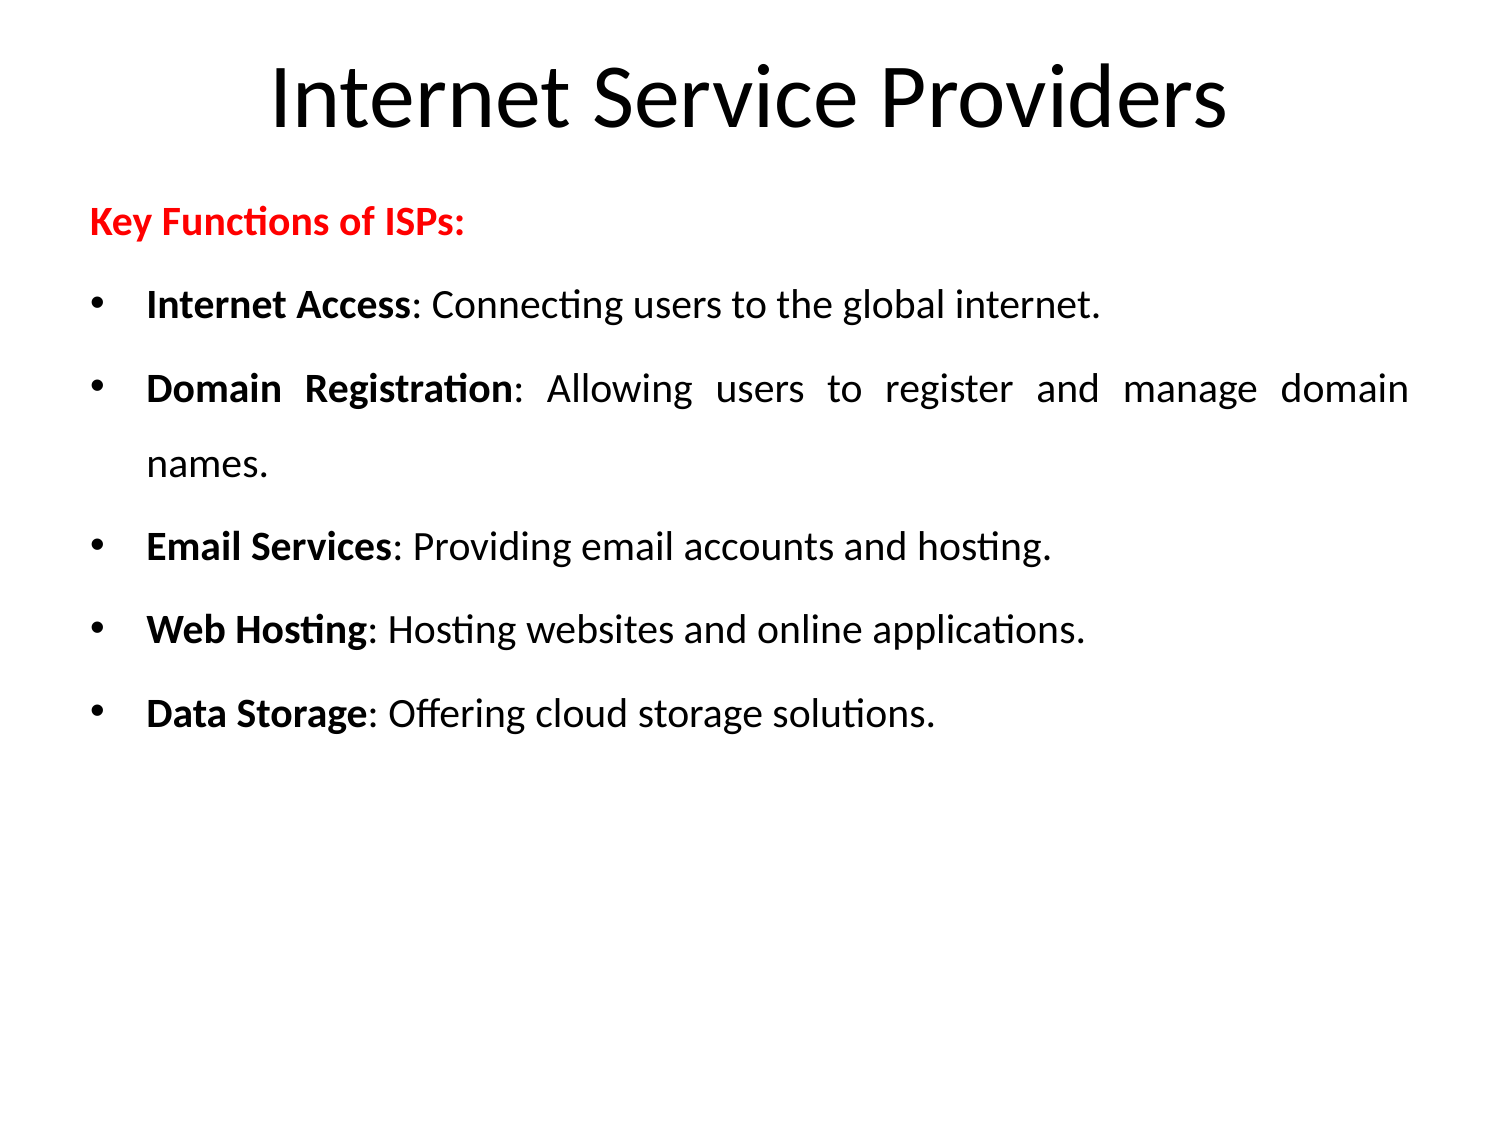

# Internet Service Providers
Key Functions of ISPs:
Internet Access: Connecting users to the global internet.
Domain Registration: Allowing users to register and manage domain names.
Email Services: Providing email accounts and hosting.
Web Hosting: Hosting websites and online applications.
Data Storage: Offering cloud storage solutions.